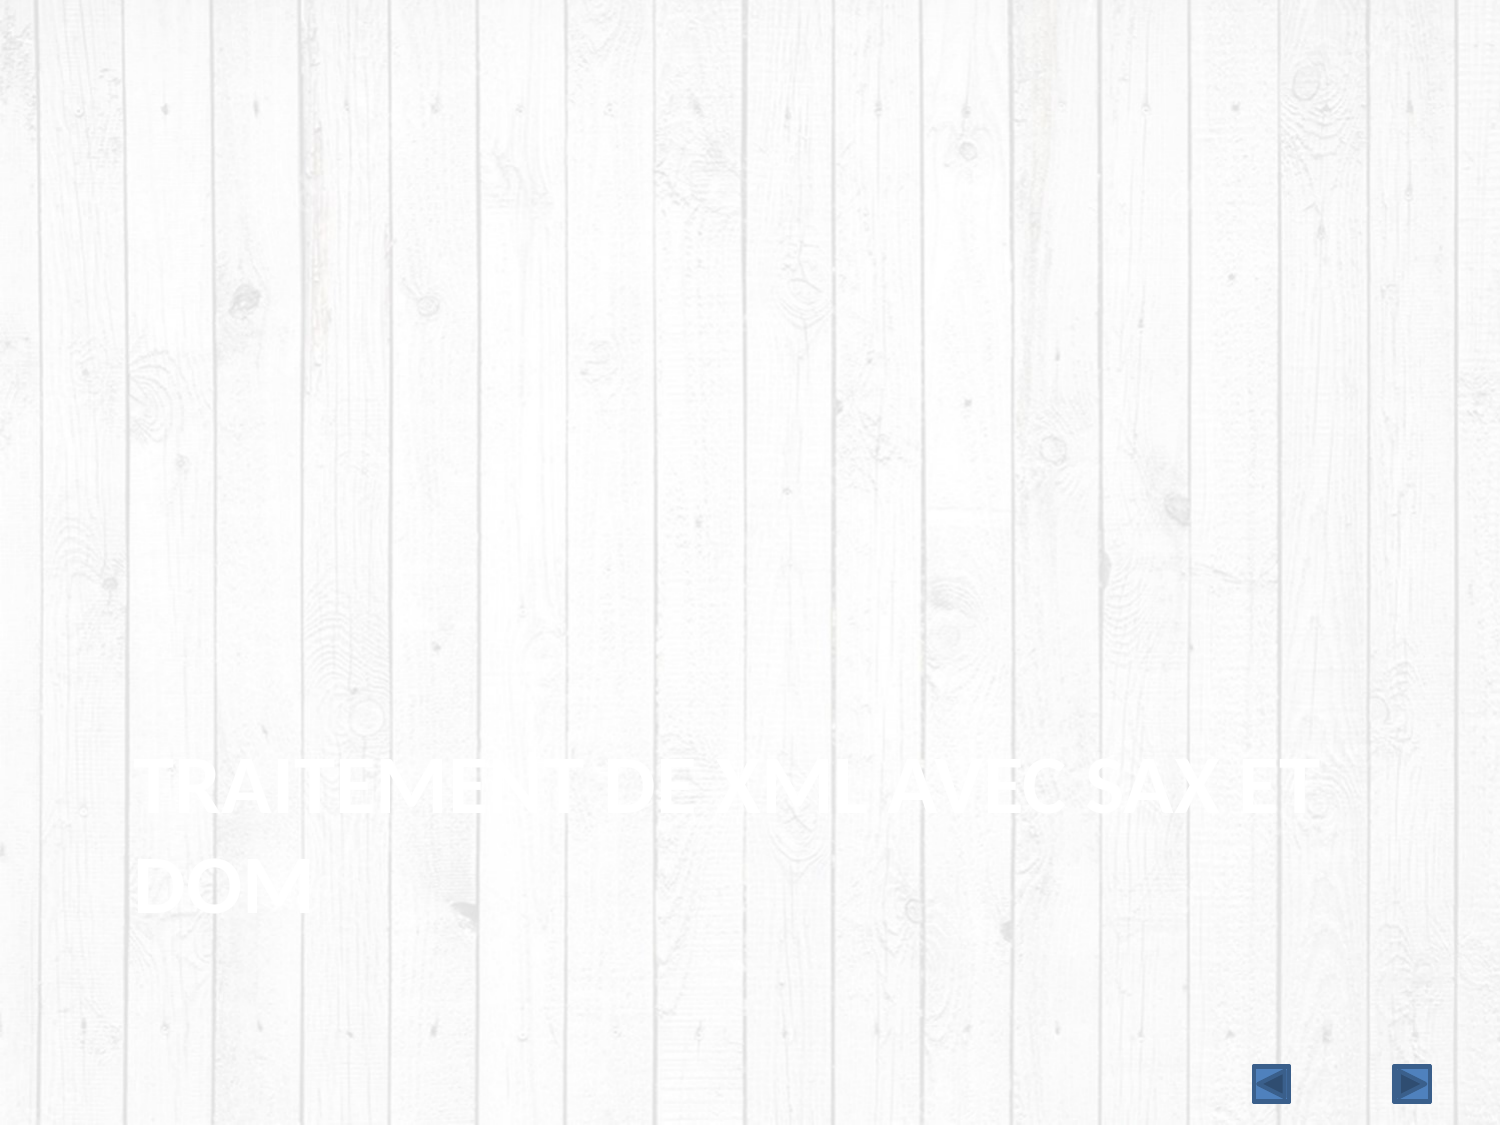

# Traitement de XML avec SAX et DOM